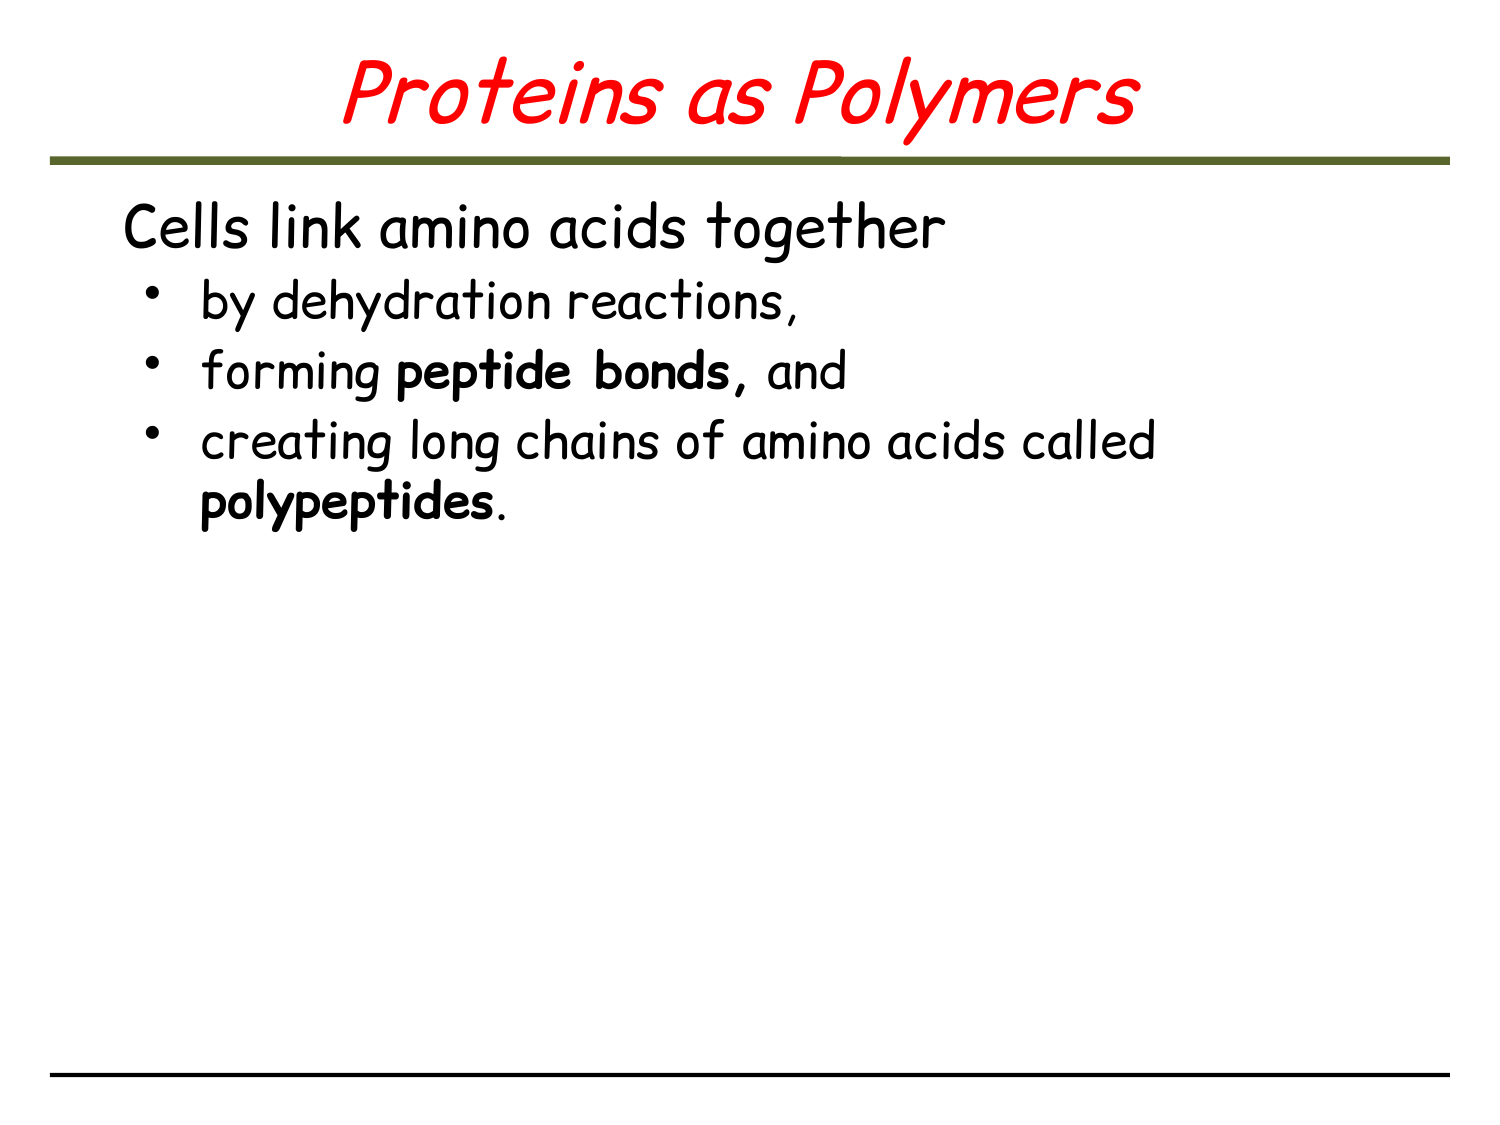

Proteins as Polymers

Cells link amino acids together
by dehydration reactions,
forming peptide bonds, and
creating long chains of amino acids called polypeptides.